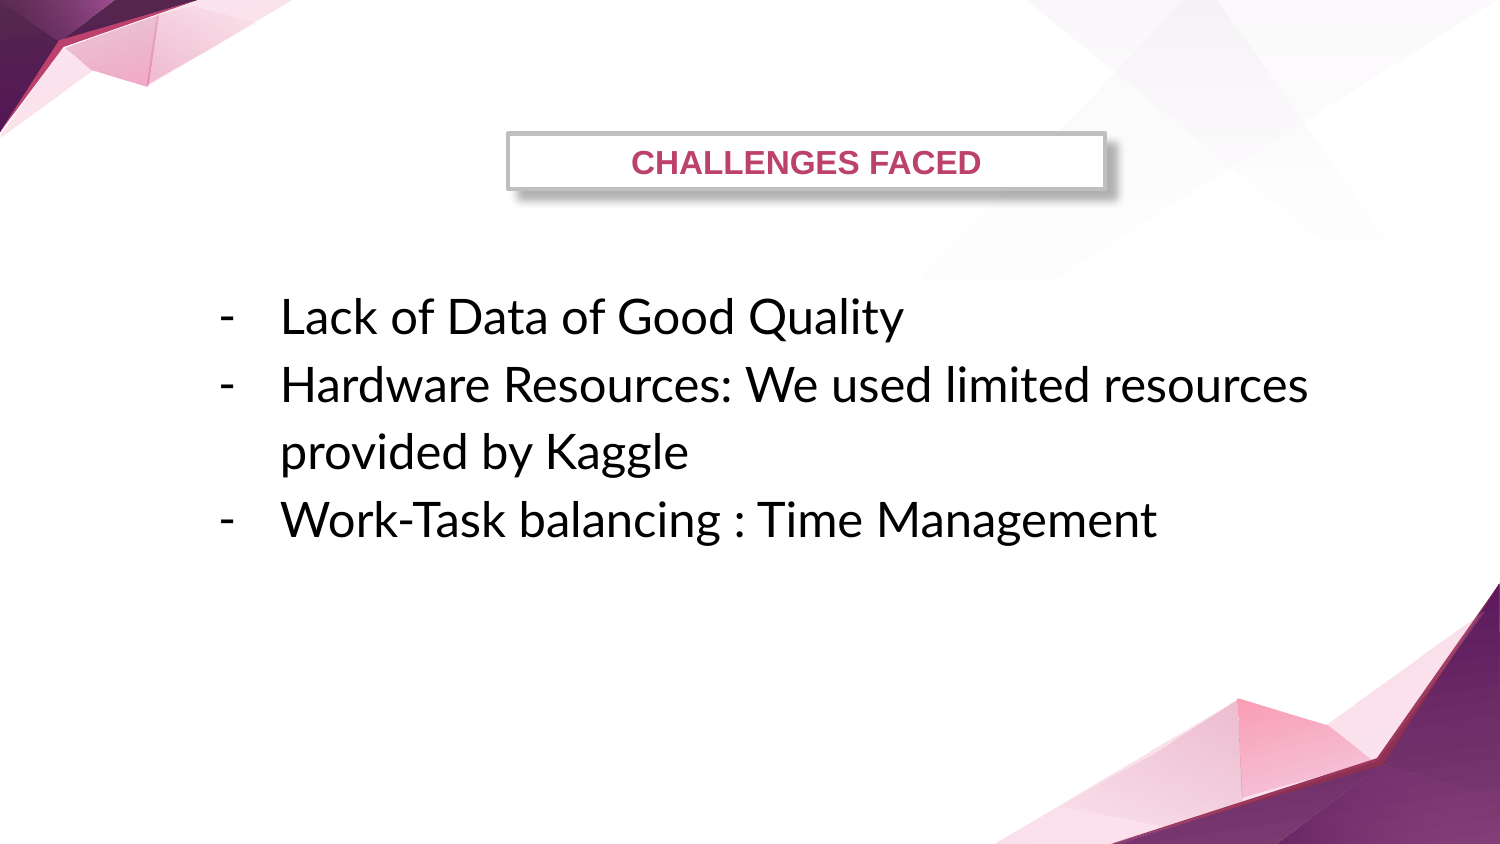

CHALLENGES FACED
Lack of Data of Good Quality
Hardware Resources: We used limited resources provided by Kaggle
Work-Task balancing : Time Management